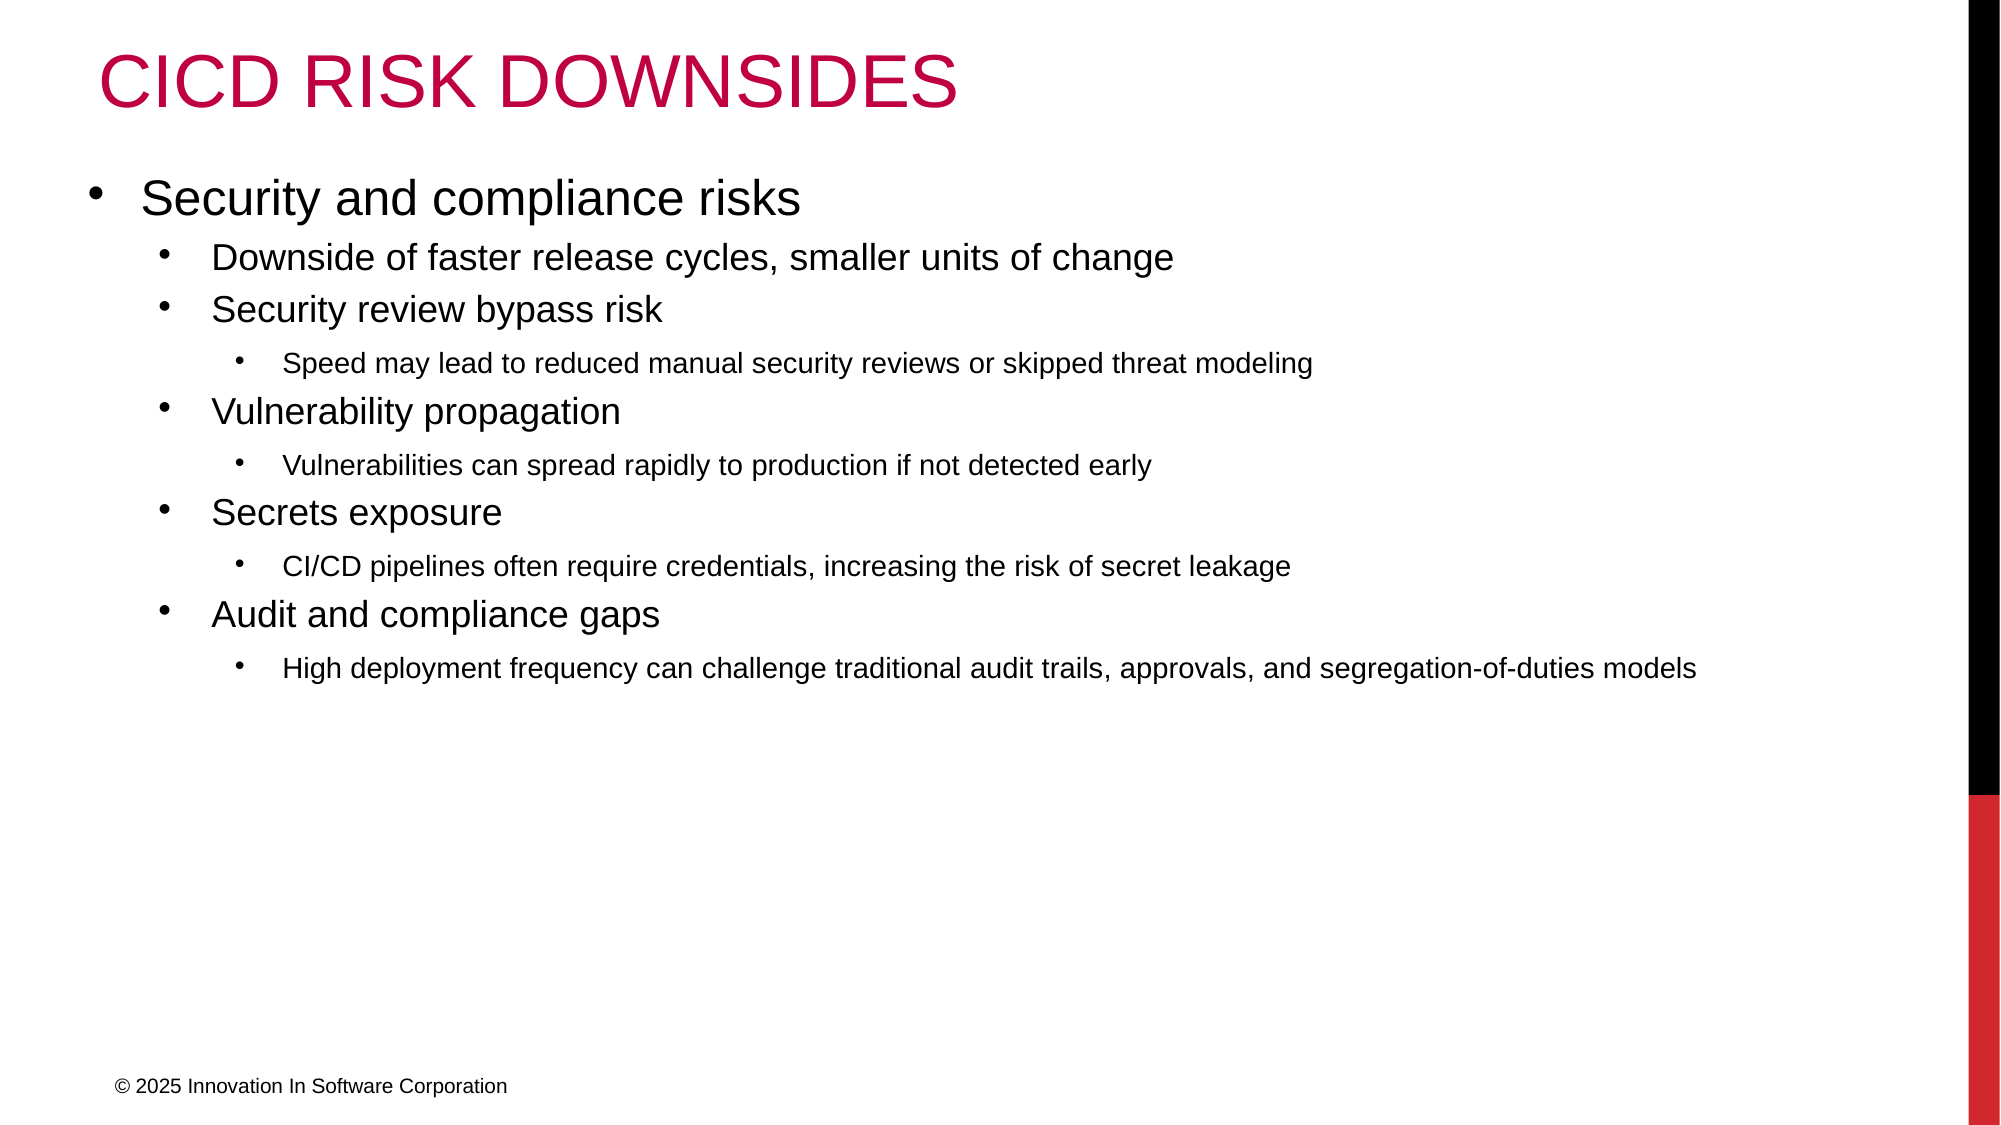

# CICD risk downsides
Security and compliance risks
Downside of faster release cycles, smaller units of change
Security review bypass risk
Speed may lead to reduced manual security reviews or skipped threat modeling
Vulnerability propagation
Vulnerabilities can spread rapidly to production if not detected early
Secrets exposure
CI/CD pipelines often require credentials, increasing the risk of secret leakage
Audit and compliance gaps
High deployment frequency can challenge traditional audit trails, approvals, and segregation-of-duties models
© 2025 Innovation In Software Corporation